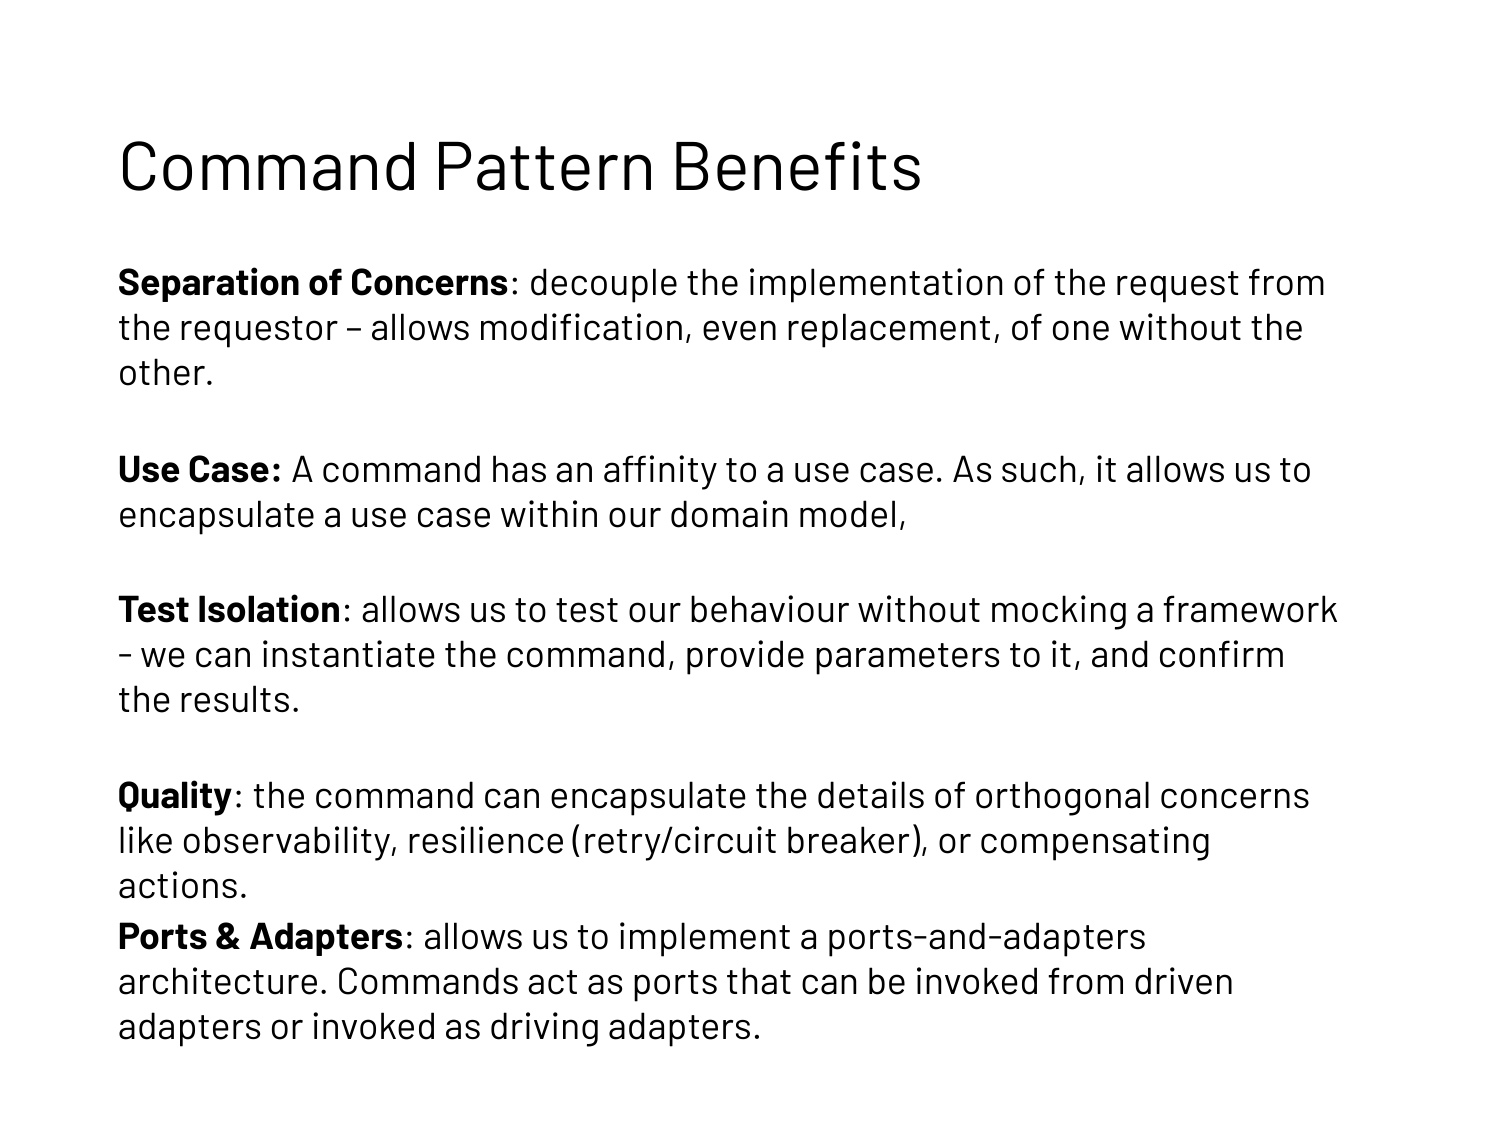

# Command Pattern Benefits
Separation of Concerns: decouple the implementation of the request from the requestor – allows modification, even replacement, of one without the other.
Use Case: A command has an affinity to a use case. As such, it allows us to encapsulate a use case within our domain model,
Test Isolation: allows us to test our behaviour without mocking a framework - we can instantiate the command, provide parameters to it, and confirm the results.
Quality: the command can encapsulate the details of orthogonal concerns like observability, resilience (retry/circuit breaker), or compensating actions.
Ports & Adapters: allows us to implement a ports-and-adapters architecture. Commands act as ports that can be invoked from driven adapters or invoked as driving adapters.